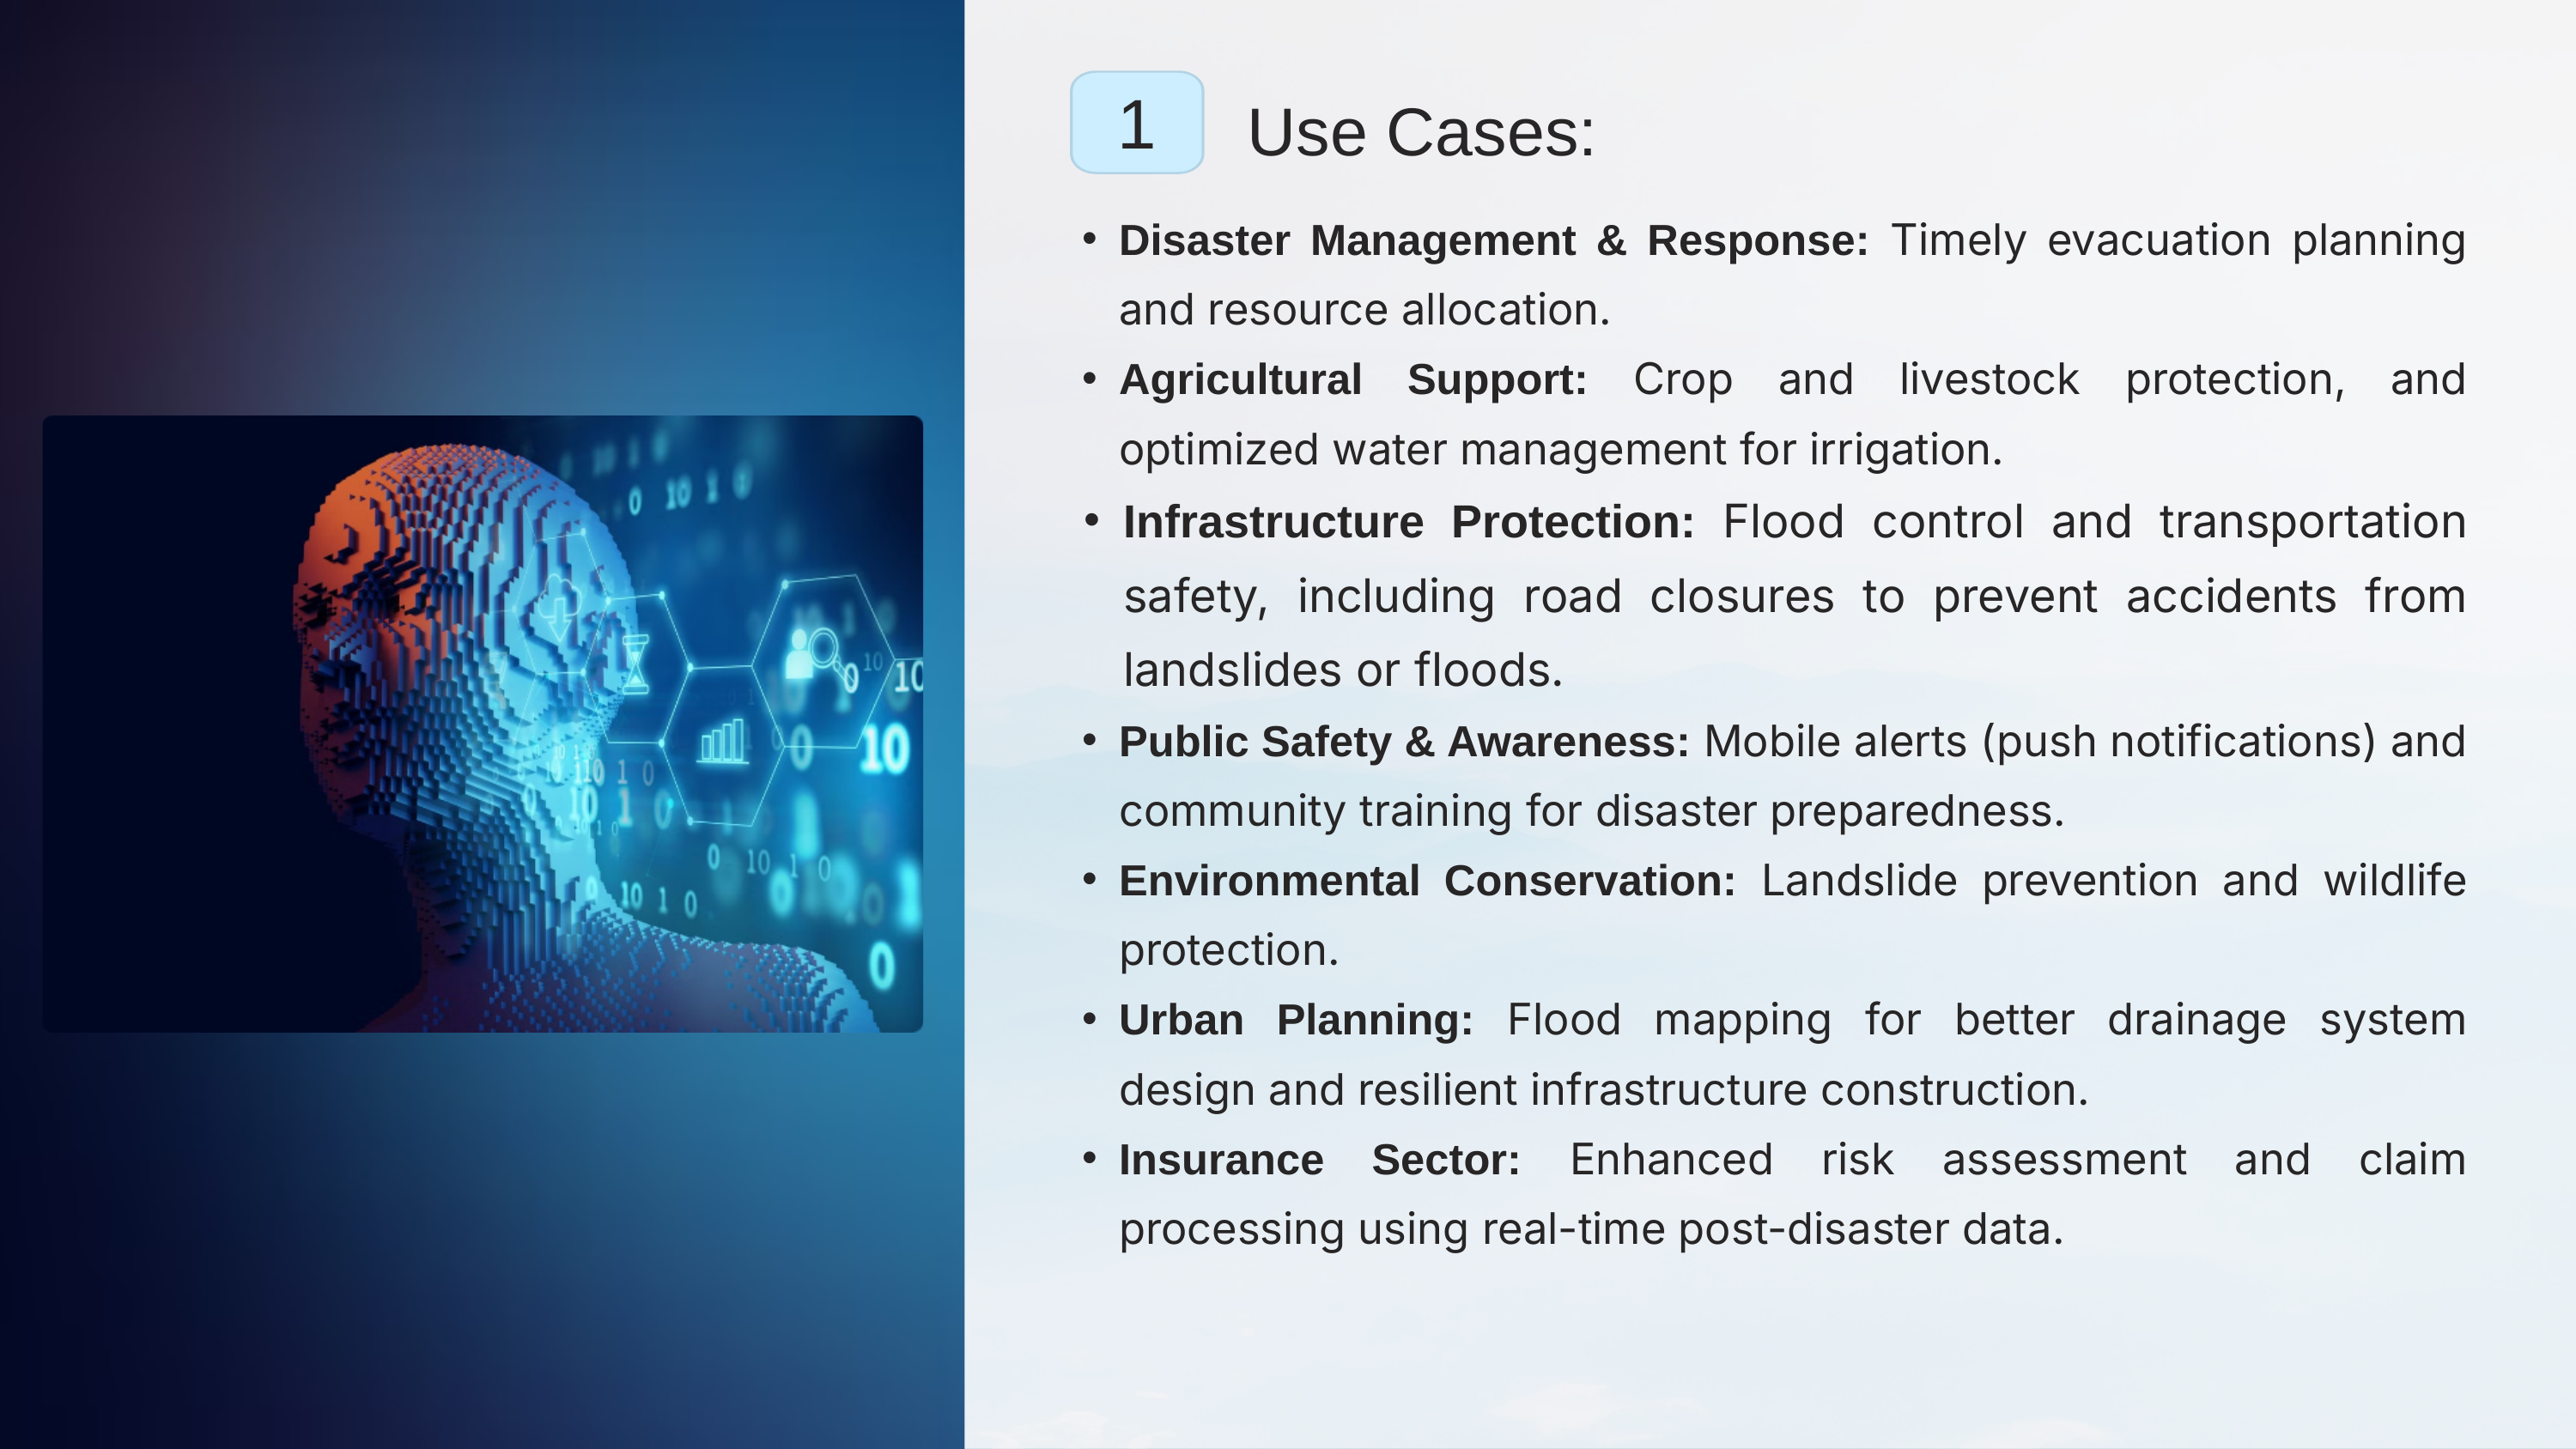

Use Cases:
1
Disaster Management & Response: Timely evacuation planning and resource allocation.
Agricultural Support: Crop and livestock protection, and optimized water management for irrigation.
Infrastructure Protection: Flood control and transportation safety, including road closures to prevent accidents from landslides or floods.
Public Safety & Awareness: Mobile alerts (push notifications) and community training for disaster preparedness.
Environmental Conservation: Landslide prevention and wildlife protection.
Urban Planning: Flood mapping for better drainage system design and resilient infrastructure construction.
Insurance Sector: Enhanced risk assessment and claim processing using real-time post-disaster data.